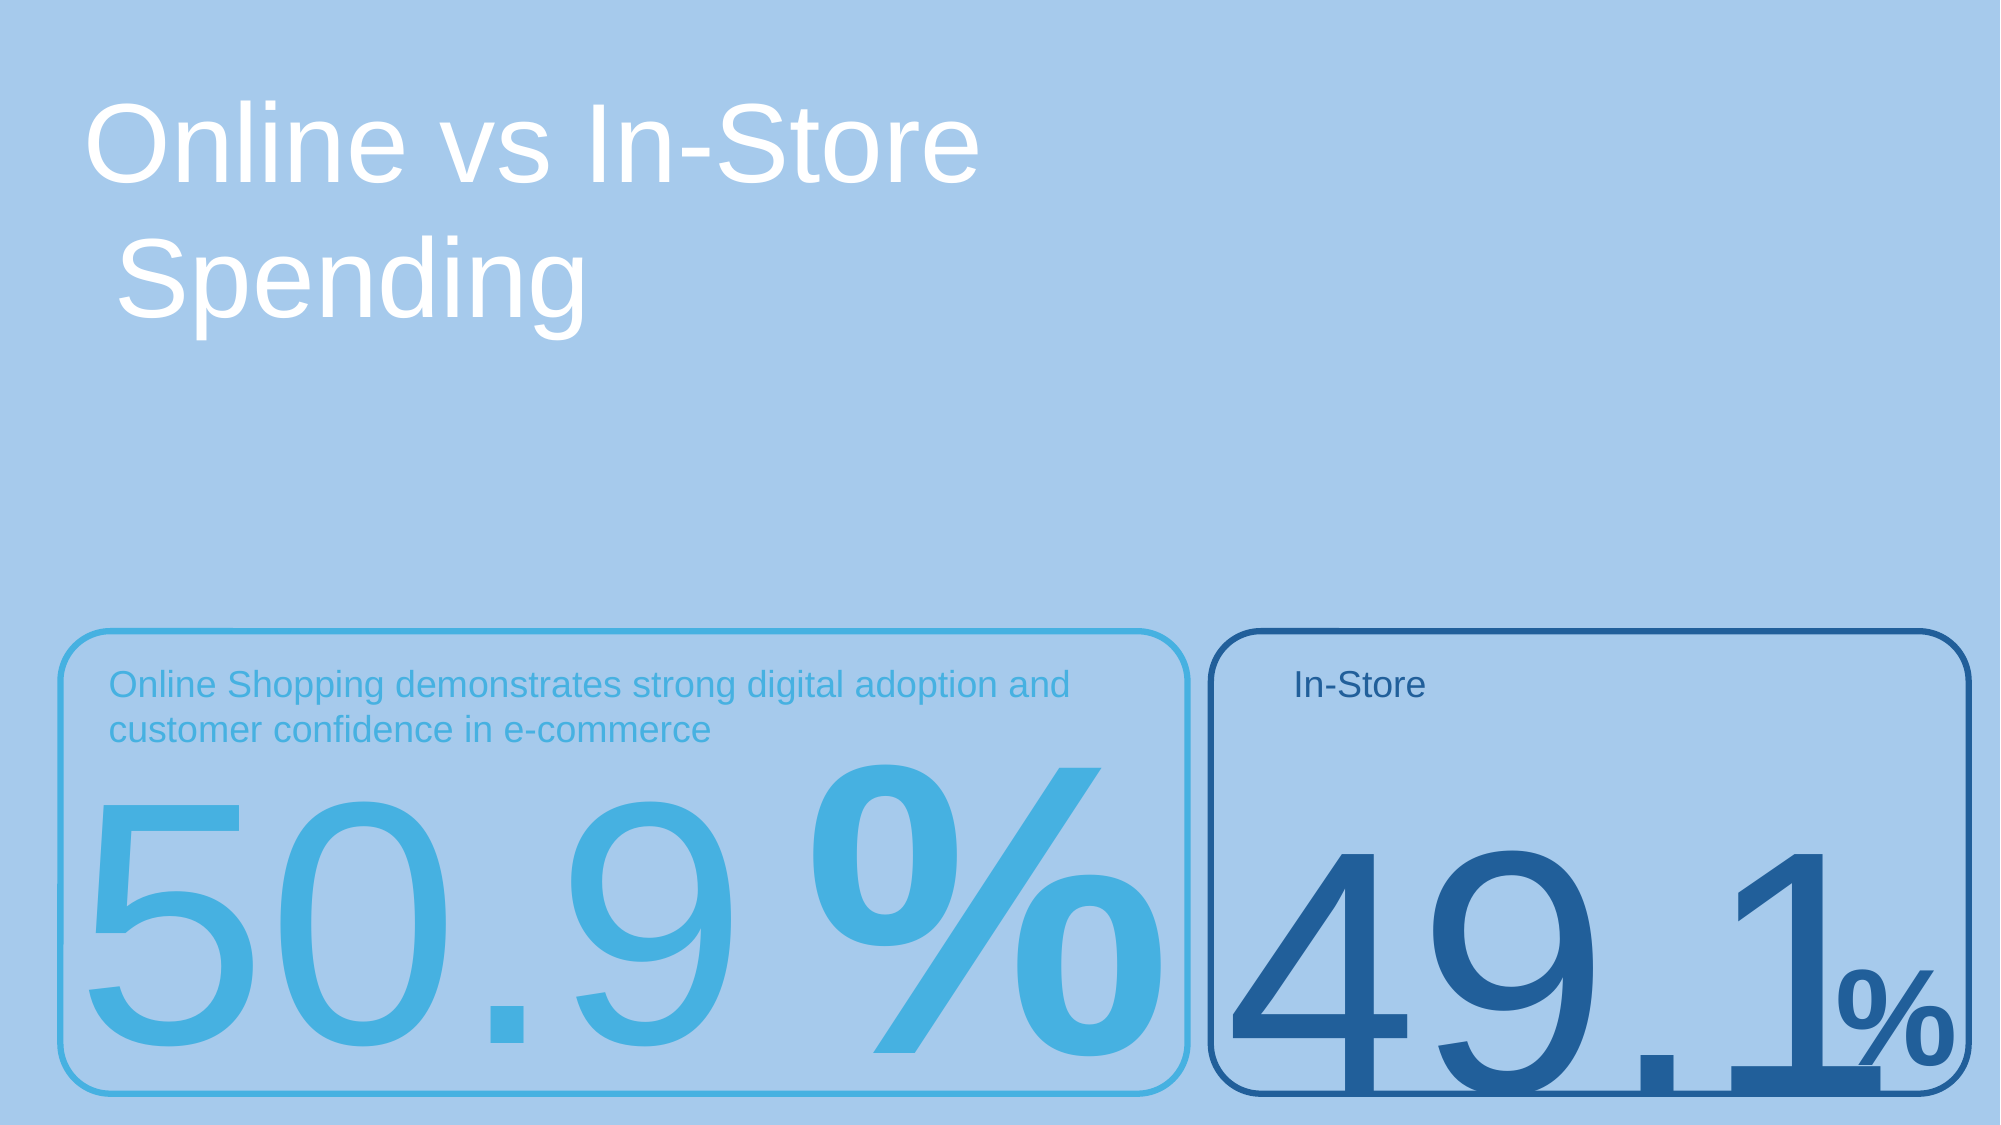

Online vs In-Store
 Spending

%

Online Shopping demonstrates strong digital adoption and customer confidence in e-commerce
In-Store
50.9
49.1
%